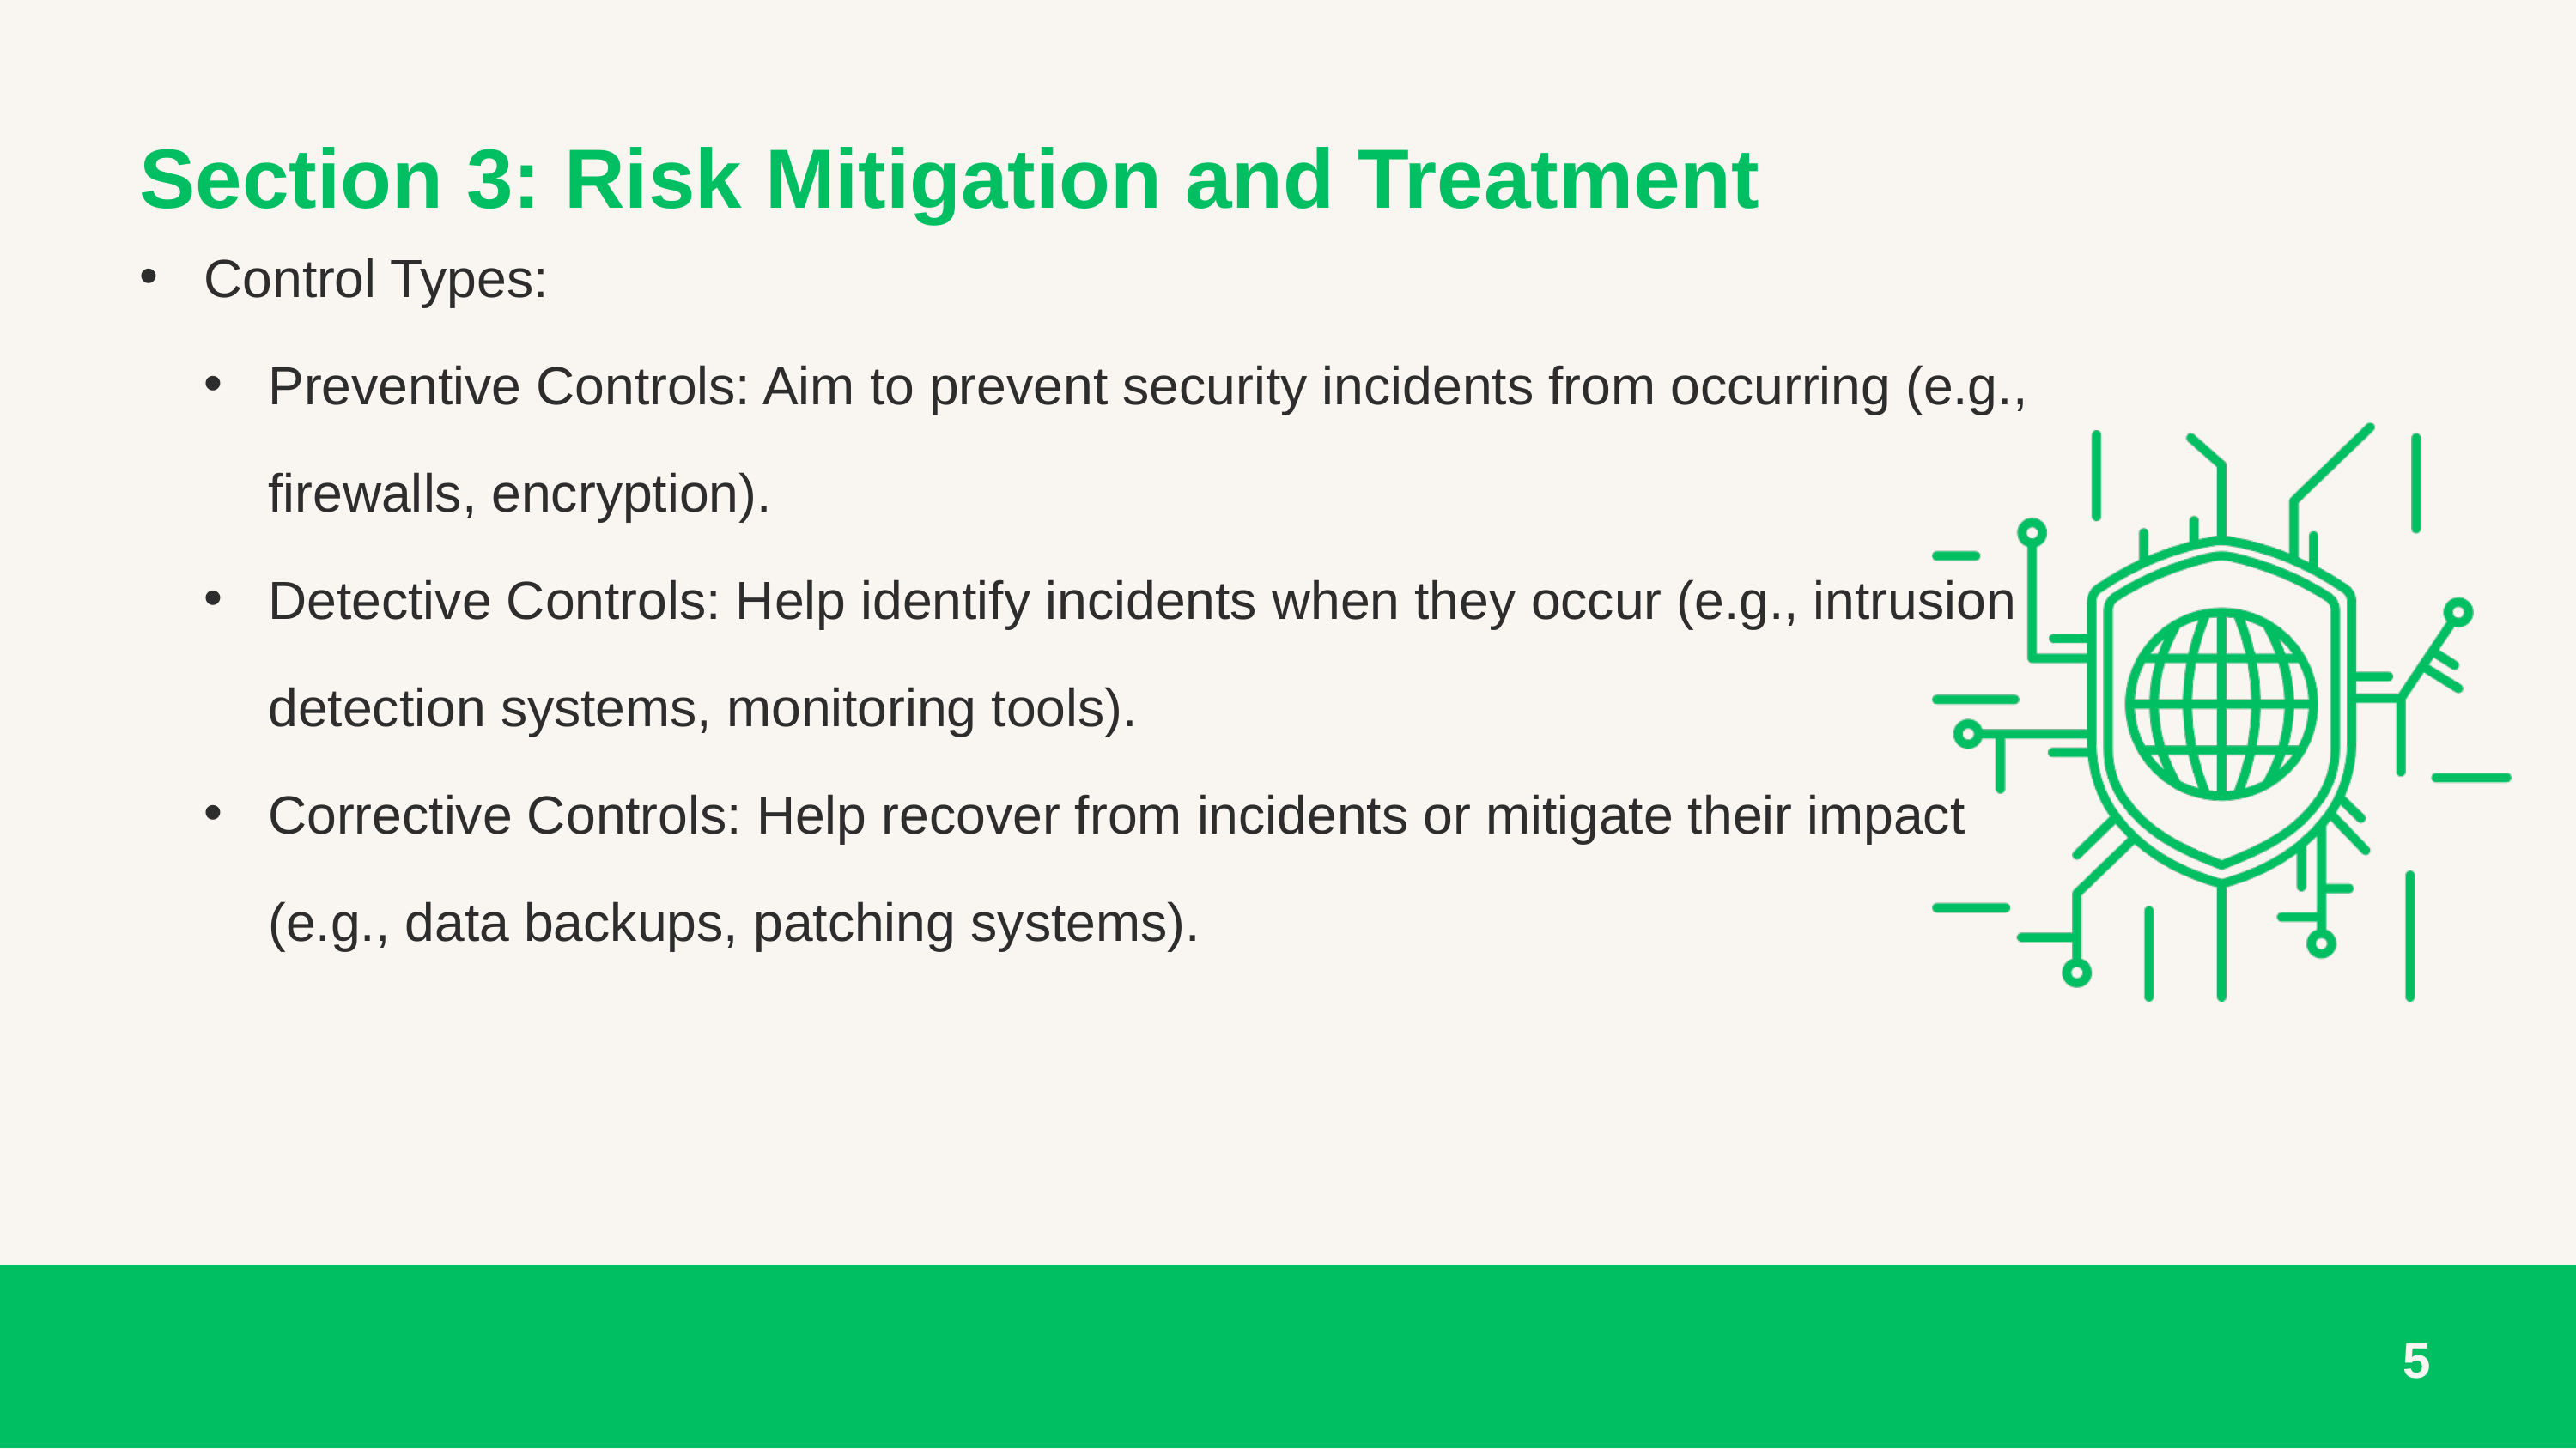

Section 3: Risk Mitigation and Treatment
Control Types:
Preventive Controls: Aim to prevent security incidents from occurring (e.g., firewalls, encryption).
Detective Controls: Help identify incidents when they occur (e.g., intrusion detection systems, monitoring tools).
Corrective Controls: Help recover from incidents or mitigate their impact (e.g., data backups, patching systems).

5